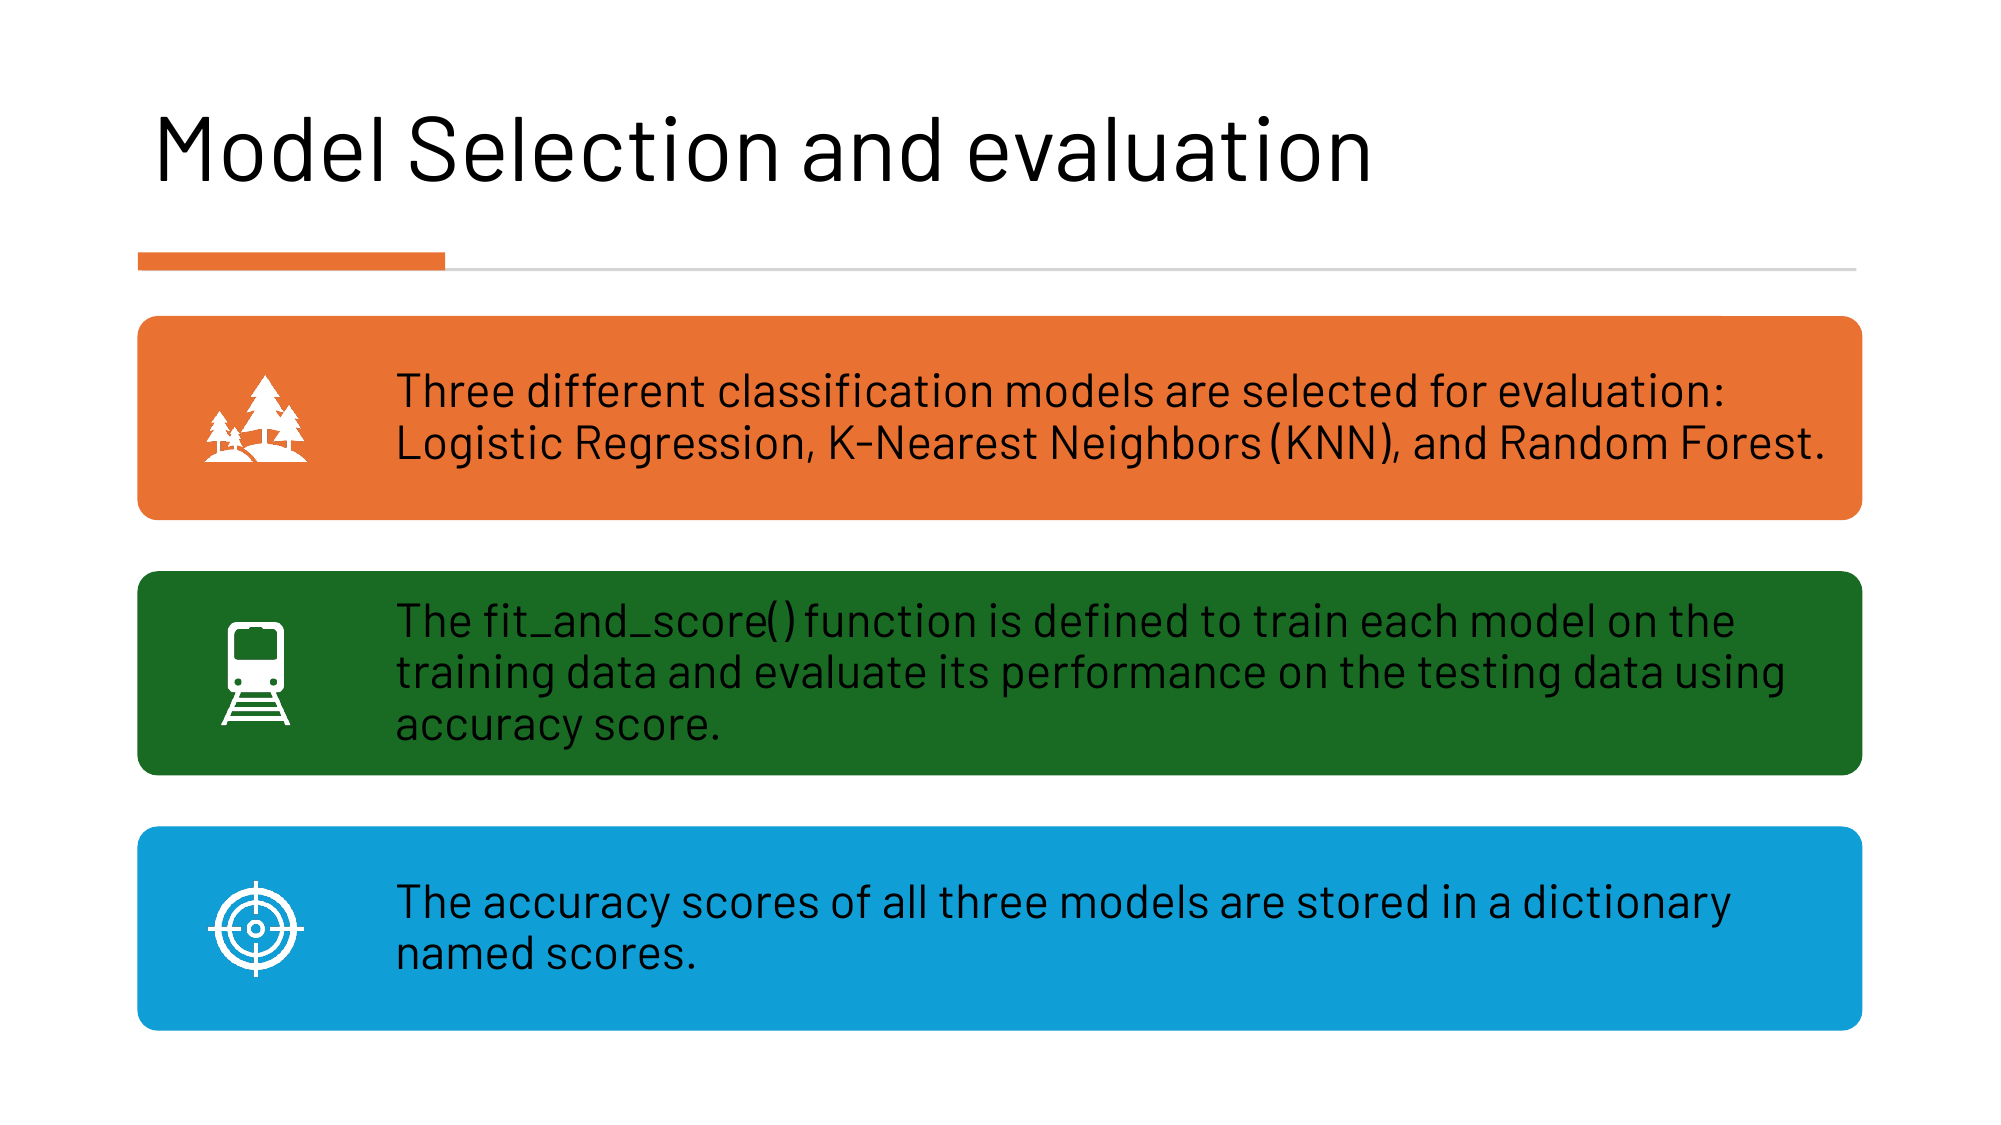

# Model Selection and evaluation

Three different classification models are selected for evaluation: Logistic Regression, K-Nearest Neighbors (KNN), and Random Forest.
The fit_and_score() function is defined to train each model on the training data and evaluate its performance on the testing data using accuracy score.
The accuracy scores of all three models are stored in a dictionary named scores.